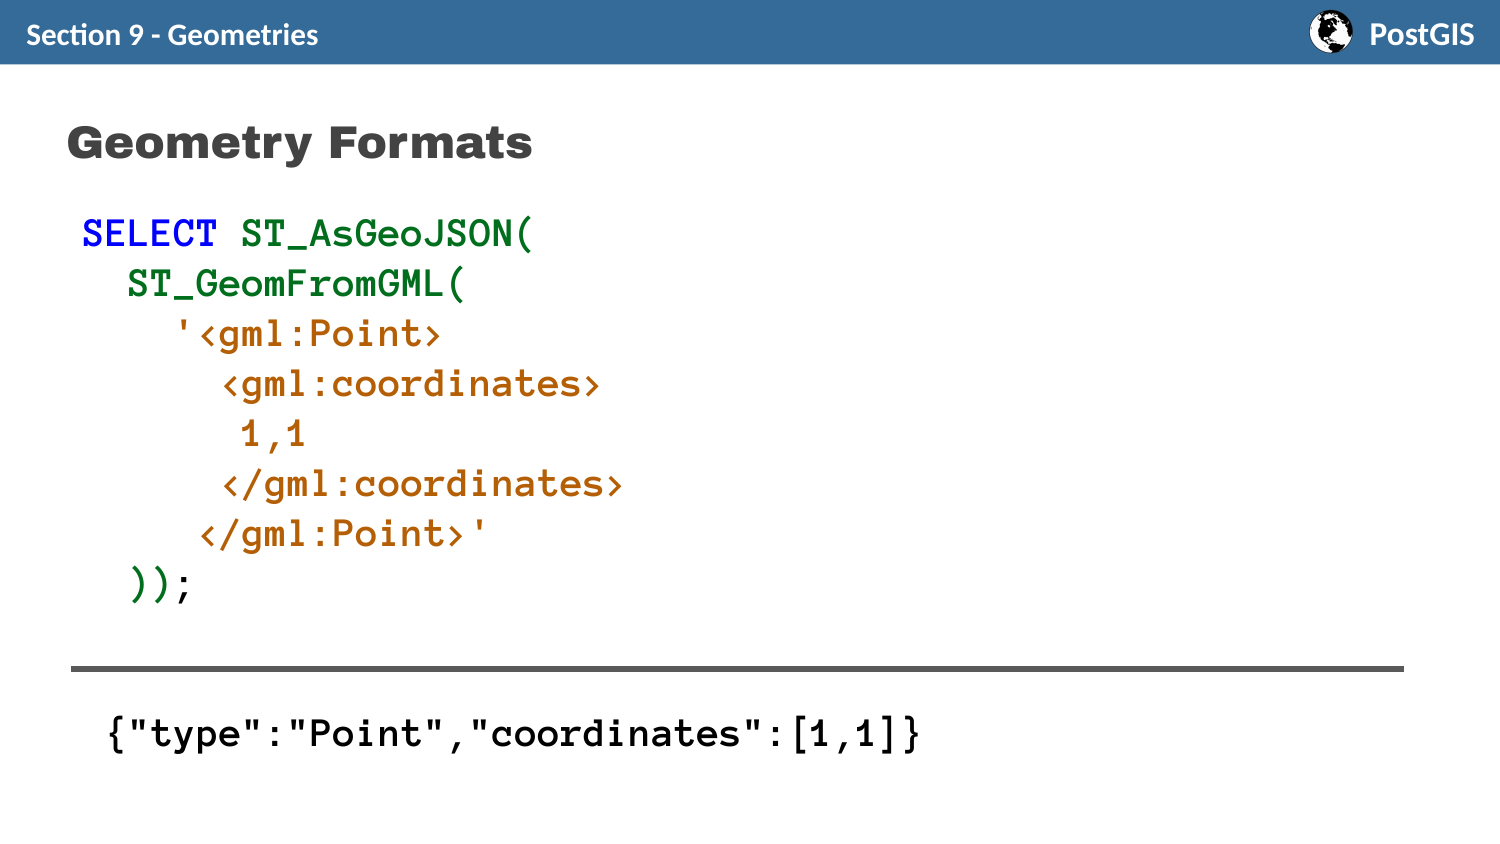

Section 9 - Geometries
# Geometry Formats

SELECT ST_AsGeoJSON(
  ST_GeomFromGML(
    '<gml:Point>
      <gml:coordinates>
       1,1
      </gml:coordinates>
     </gml:Point>'
  ));

 {"type":"Point","coordinates":[1,1]}